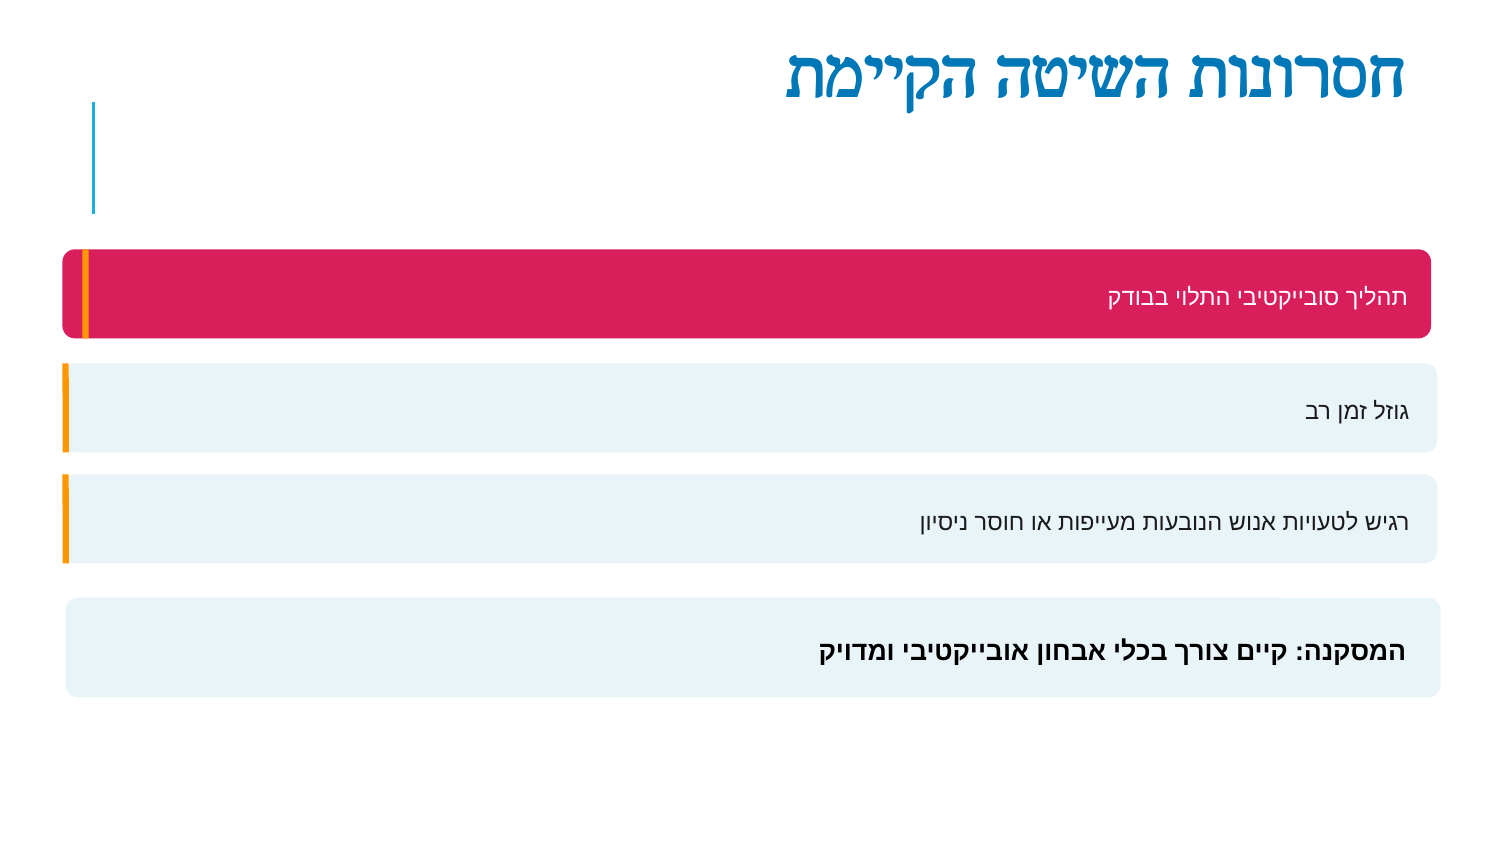

חסרונות השיטה הקיימת

תהליך סובייקטיבי התלוי בבודק

גוזל זמן רב

רגיש לטעויות אנוש הנובעות מעייפות או חוסר ניסיון

המסקנה: קיים צורך בכלי אבחון אובייקטיבי ומדויק